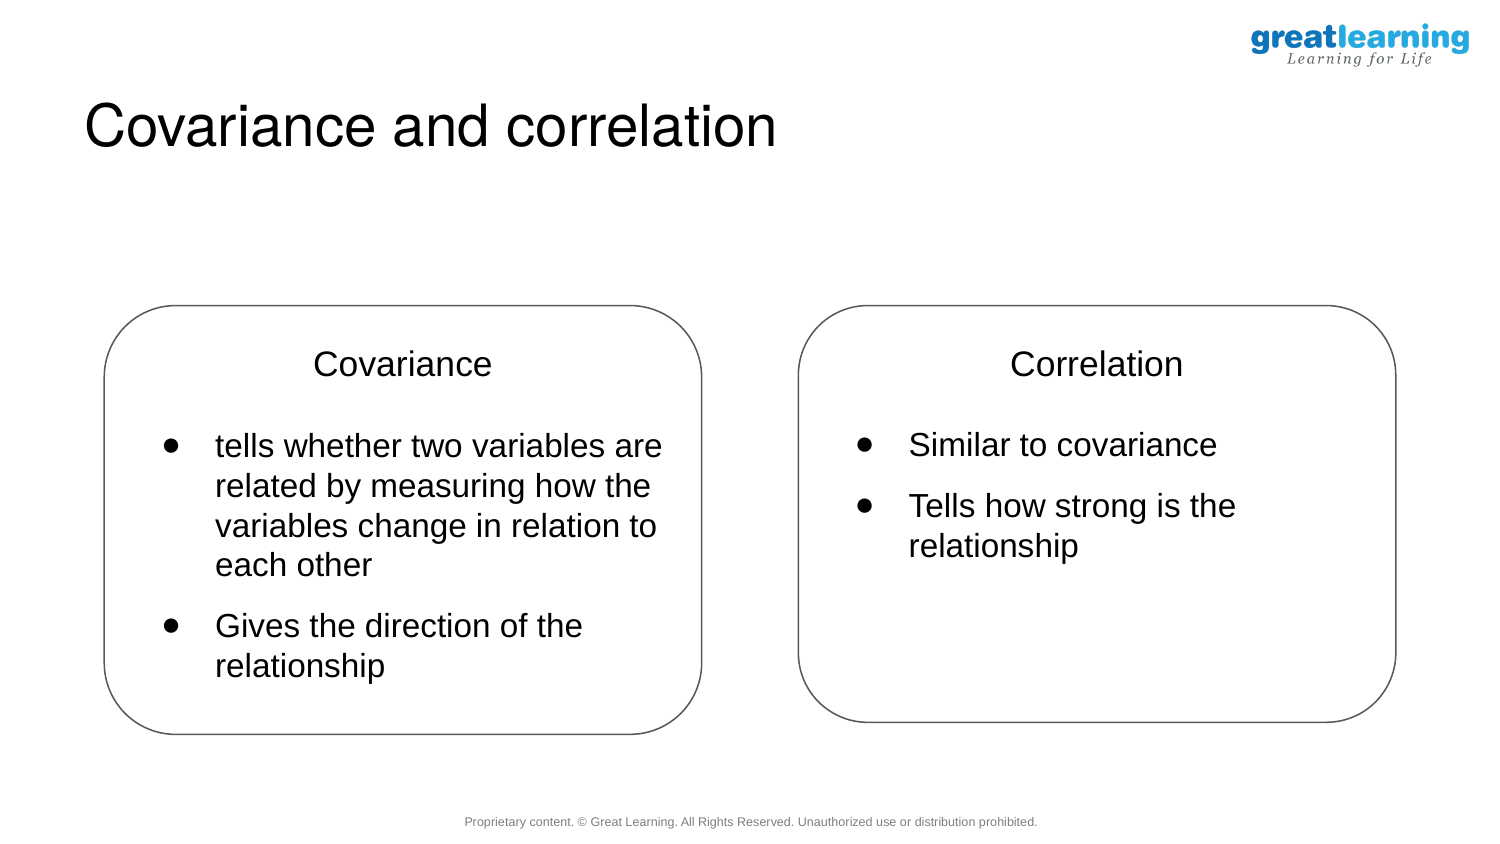

# Covariance and correlation
Covariance

tells whether two variables are related by measuring how the variables change in relation to each other
Gives the direction of the relationship
Correlation

Similar to covariance
Tells how strong is the relationship